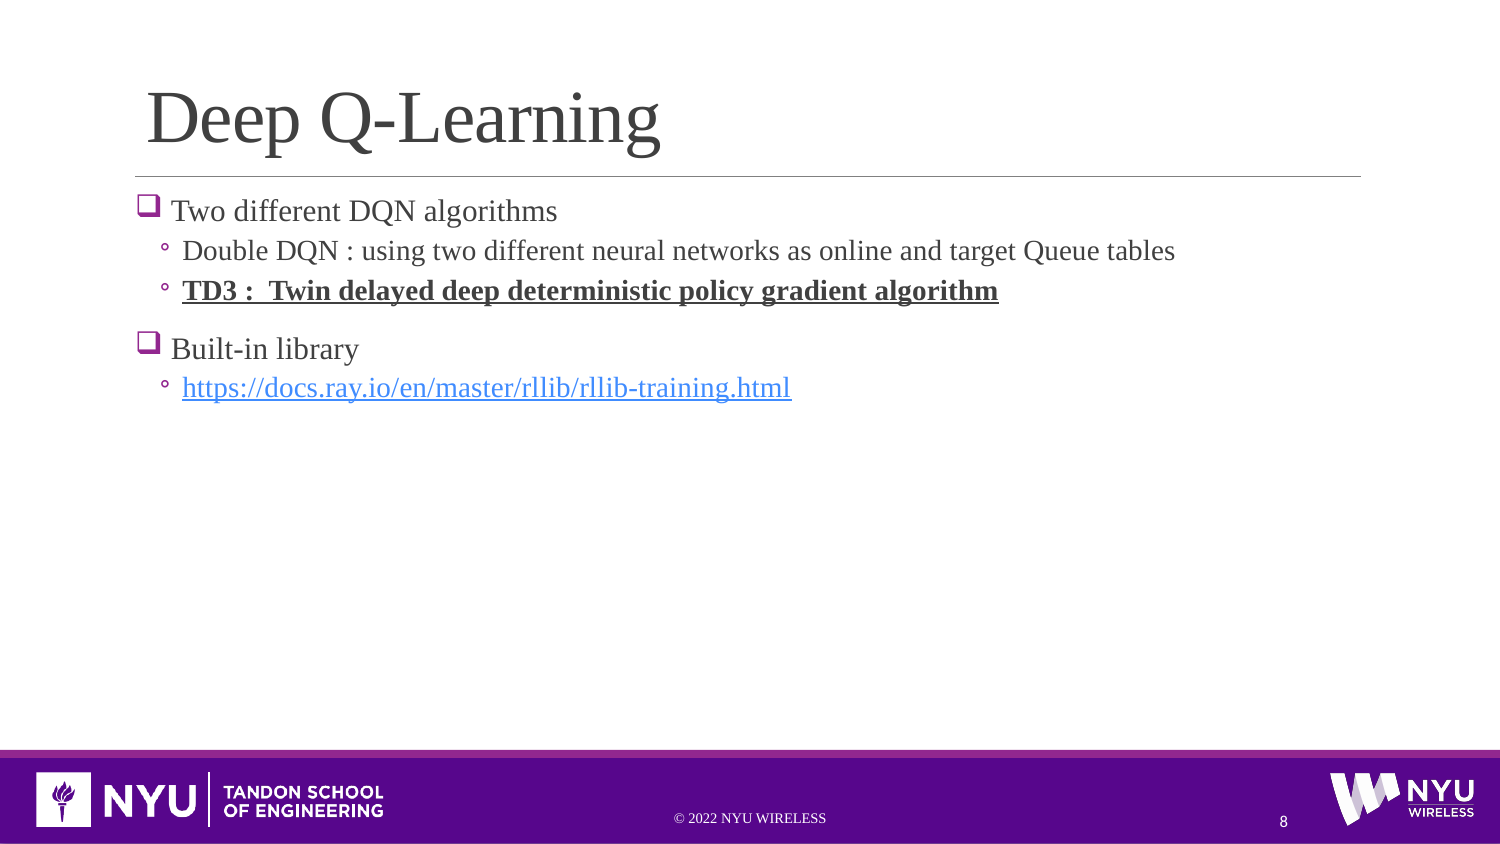

# Deep Q-Learning
 Two different DQN algorithms
Double DQN : using two different neural networks as online and target Queue tables
TD3 :  Twin delayed deep deterministic policy gradient algorithm
 Built-in library
https://docs.ray.io/en/master/rllib/rllib-training.html

© 2022 NYU WIRELESS
8